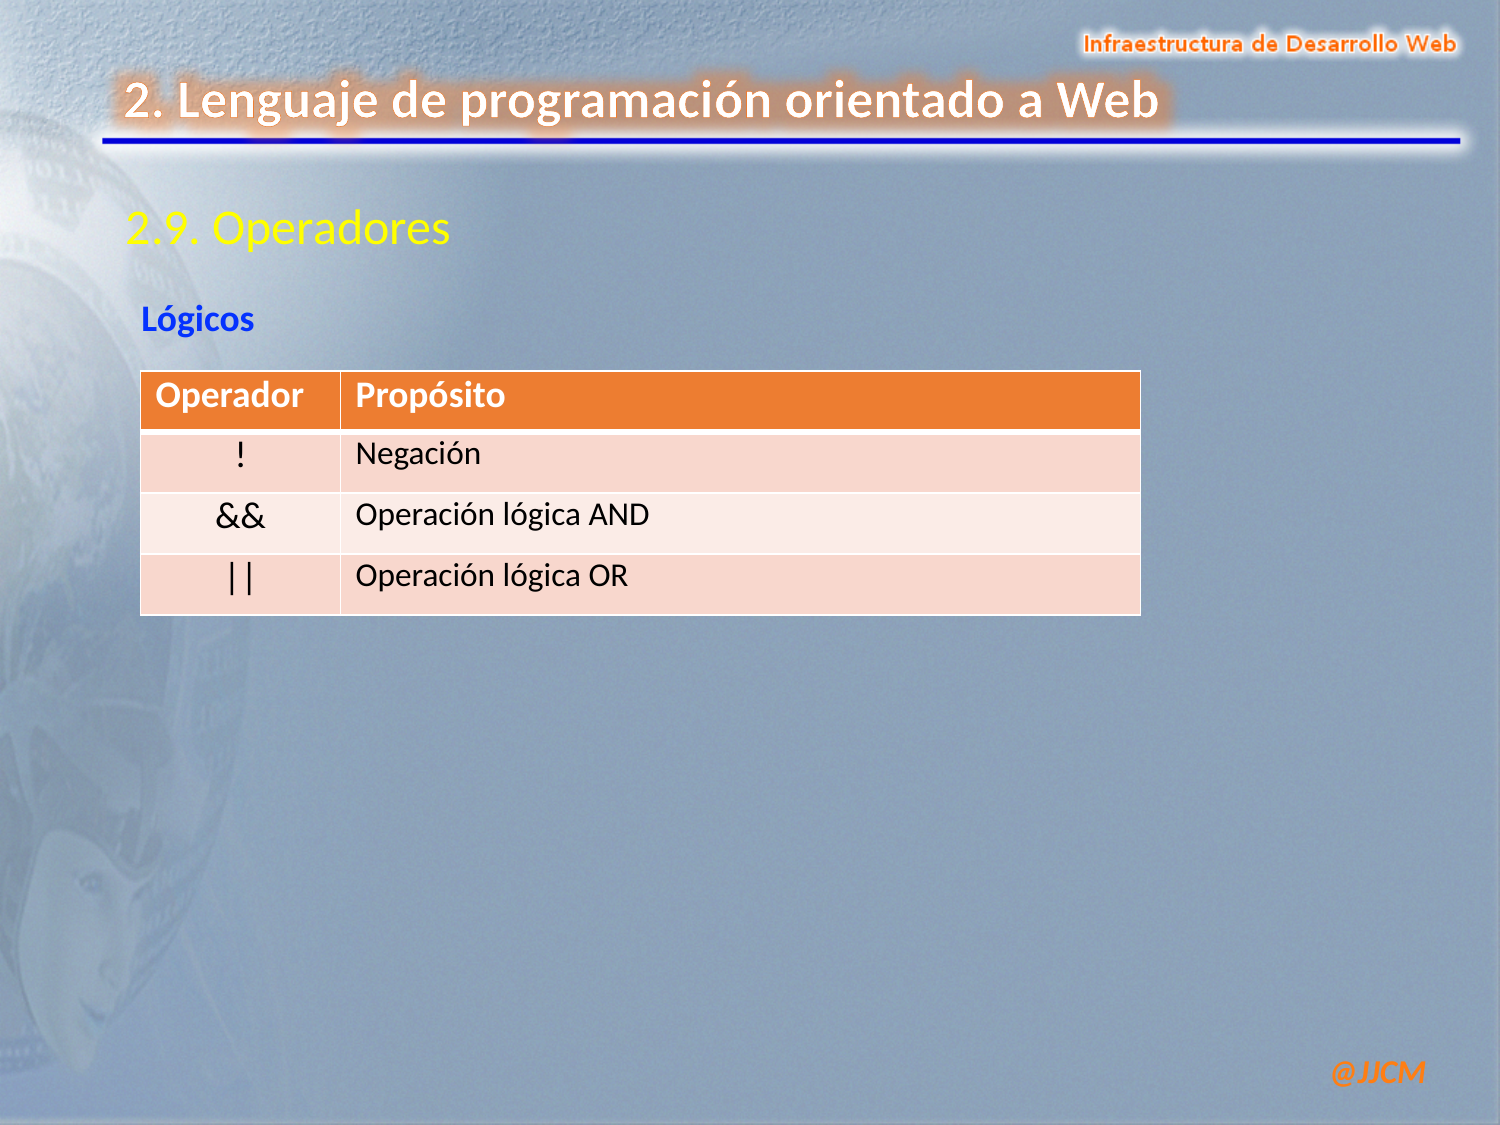

2.9. Operadores
Lógicos
| Operador | Propósito |
| --- | --- |
| ! | Negación |
| && | Operación lógica AND |
| || | Operación lógica OR |